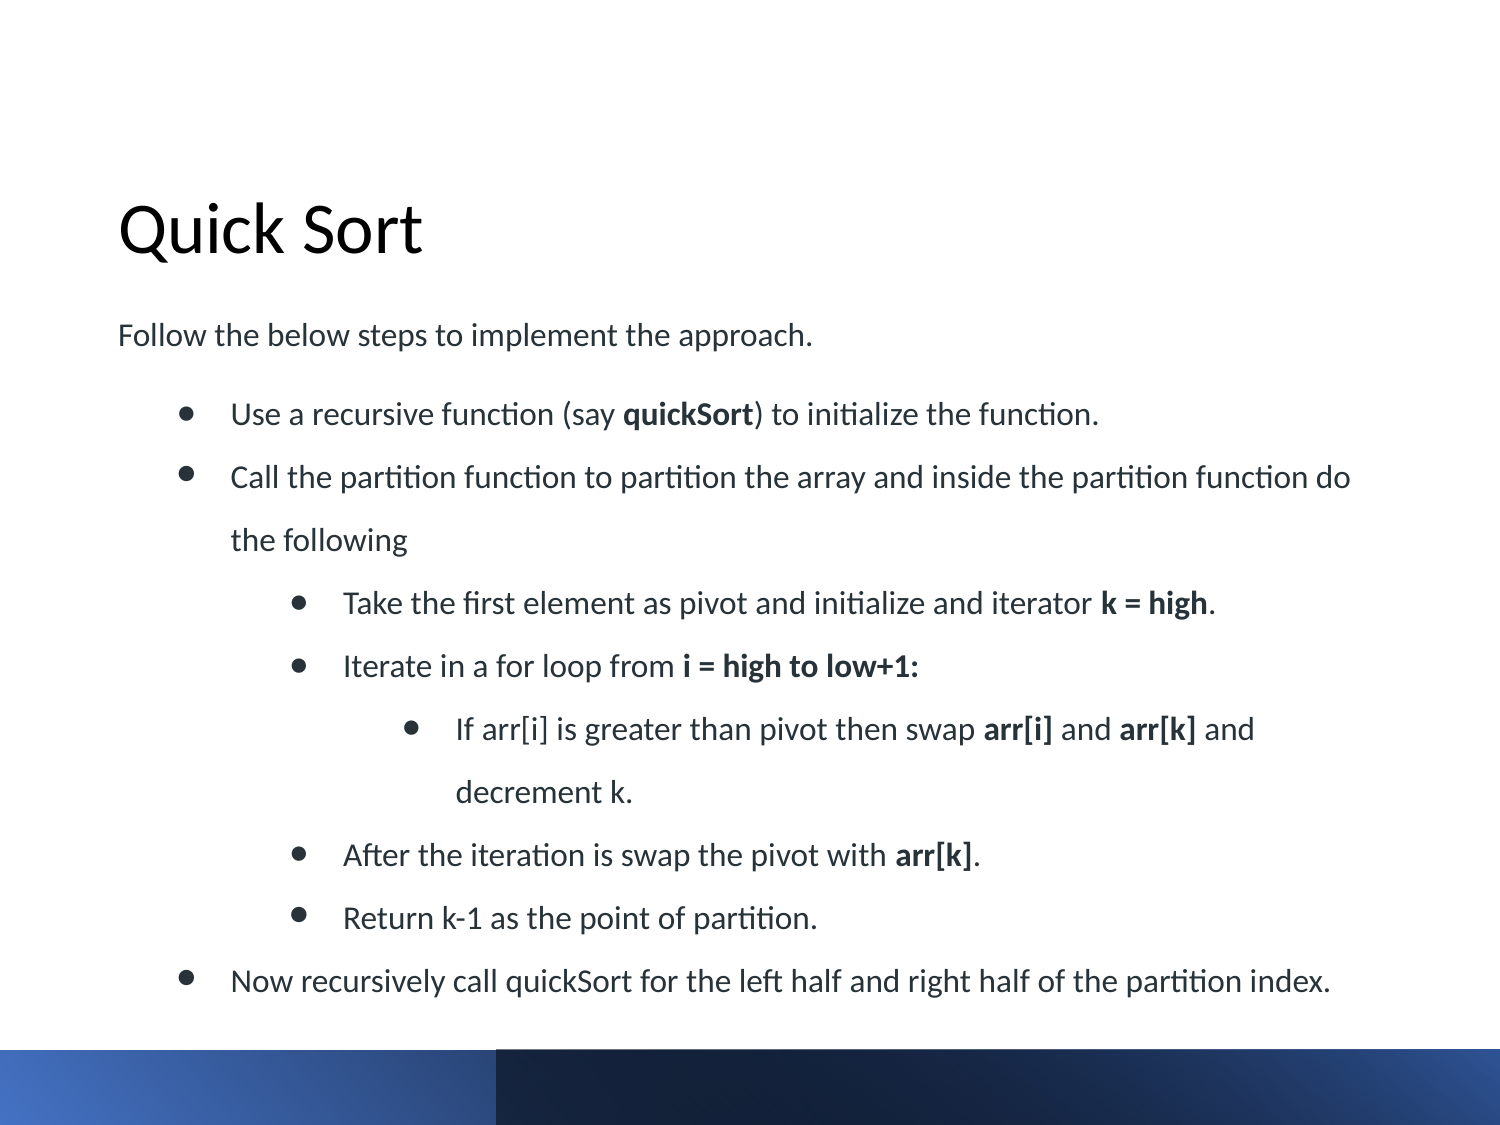

# Quick Sort
Follow the below steps to implement the approach.
Use a recursive function (say quickSort) to initialize the function.
Call the partition function to partition the array and inside the partition function do the following
Take the first element as pivot and initialize and iterator k = high.
Iterate in a for loop from i = high to low+1:
If arr[i] is greater than pivot then swap arr[i] and arr[k] and decrement k.
After the iteration is swap the pivot with arr[k].
Return k-1 as the point of partition.
Now recursively call quickSort for the left half and right half of the partition index.